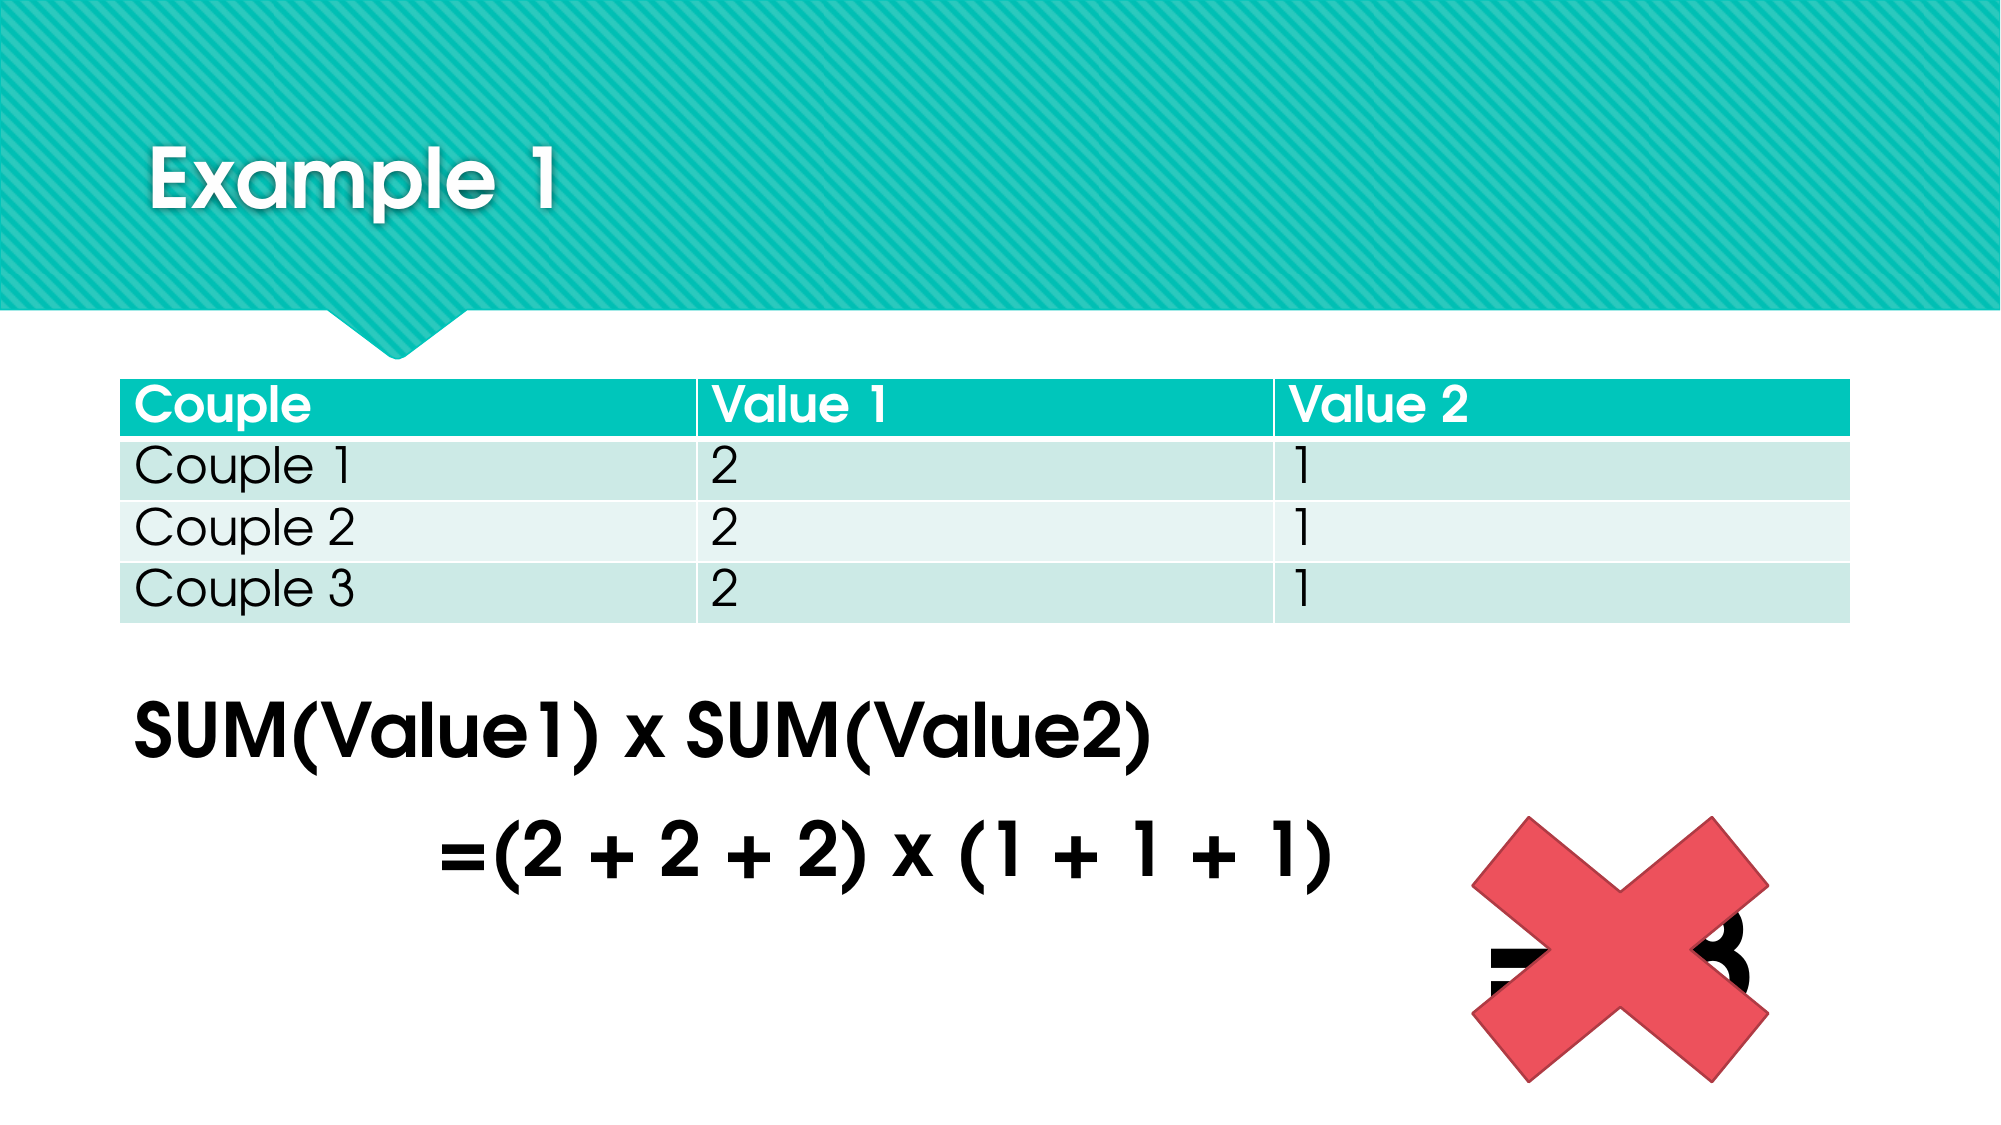

# Example 1
| Couple | Value 1 | Value 2 |
| --- | --- | --- |
| Couple 1 | 2 | 1 |
| Couple 2 | 2 | 1 |
| Couple 3 | 2 | 1 |
SUM(Value1) x SUM(Value2)

=(2 + 2 + 2) x (1 + 1 + 1)
=18